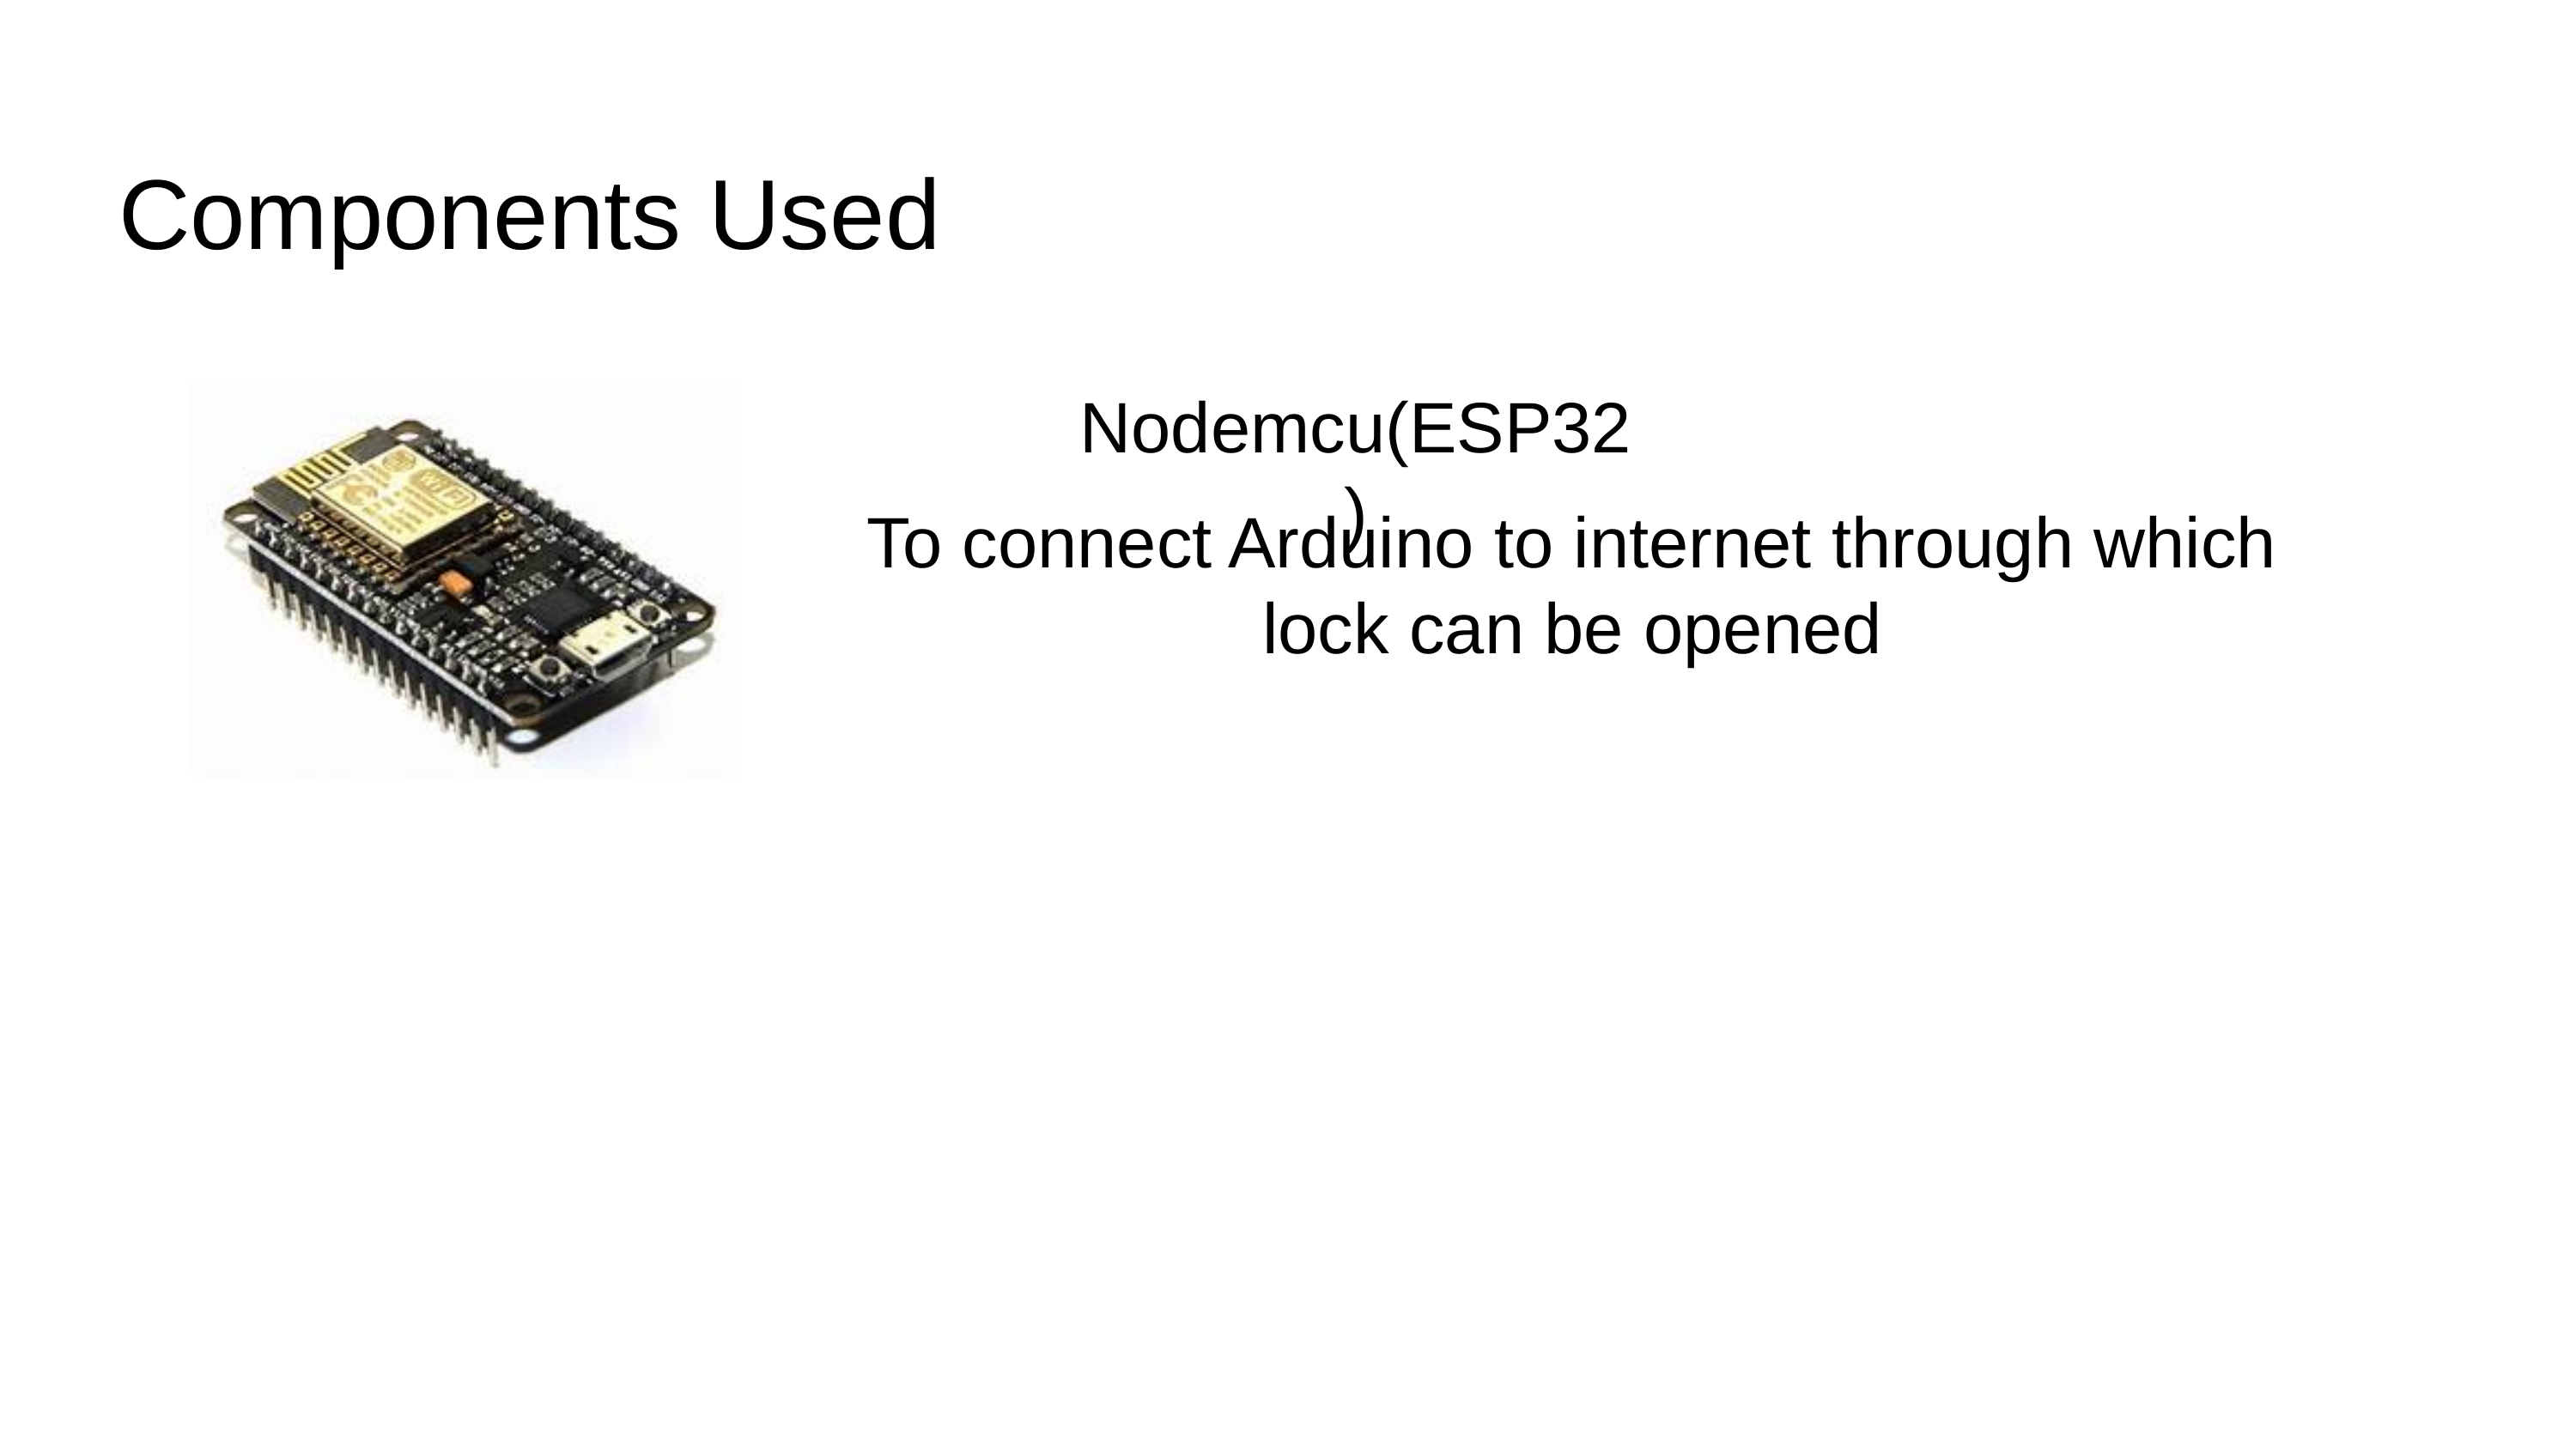

Components Used

Nodemcu(ESP32)
To connect Arduino to internet through which
lock can be opened